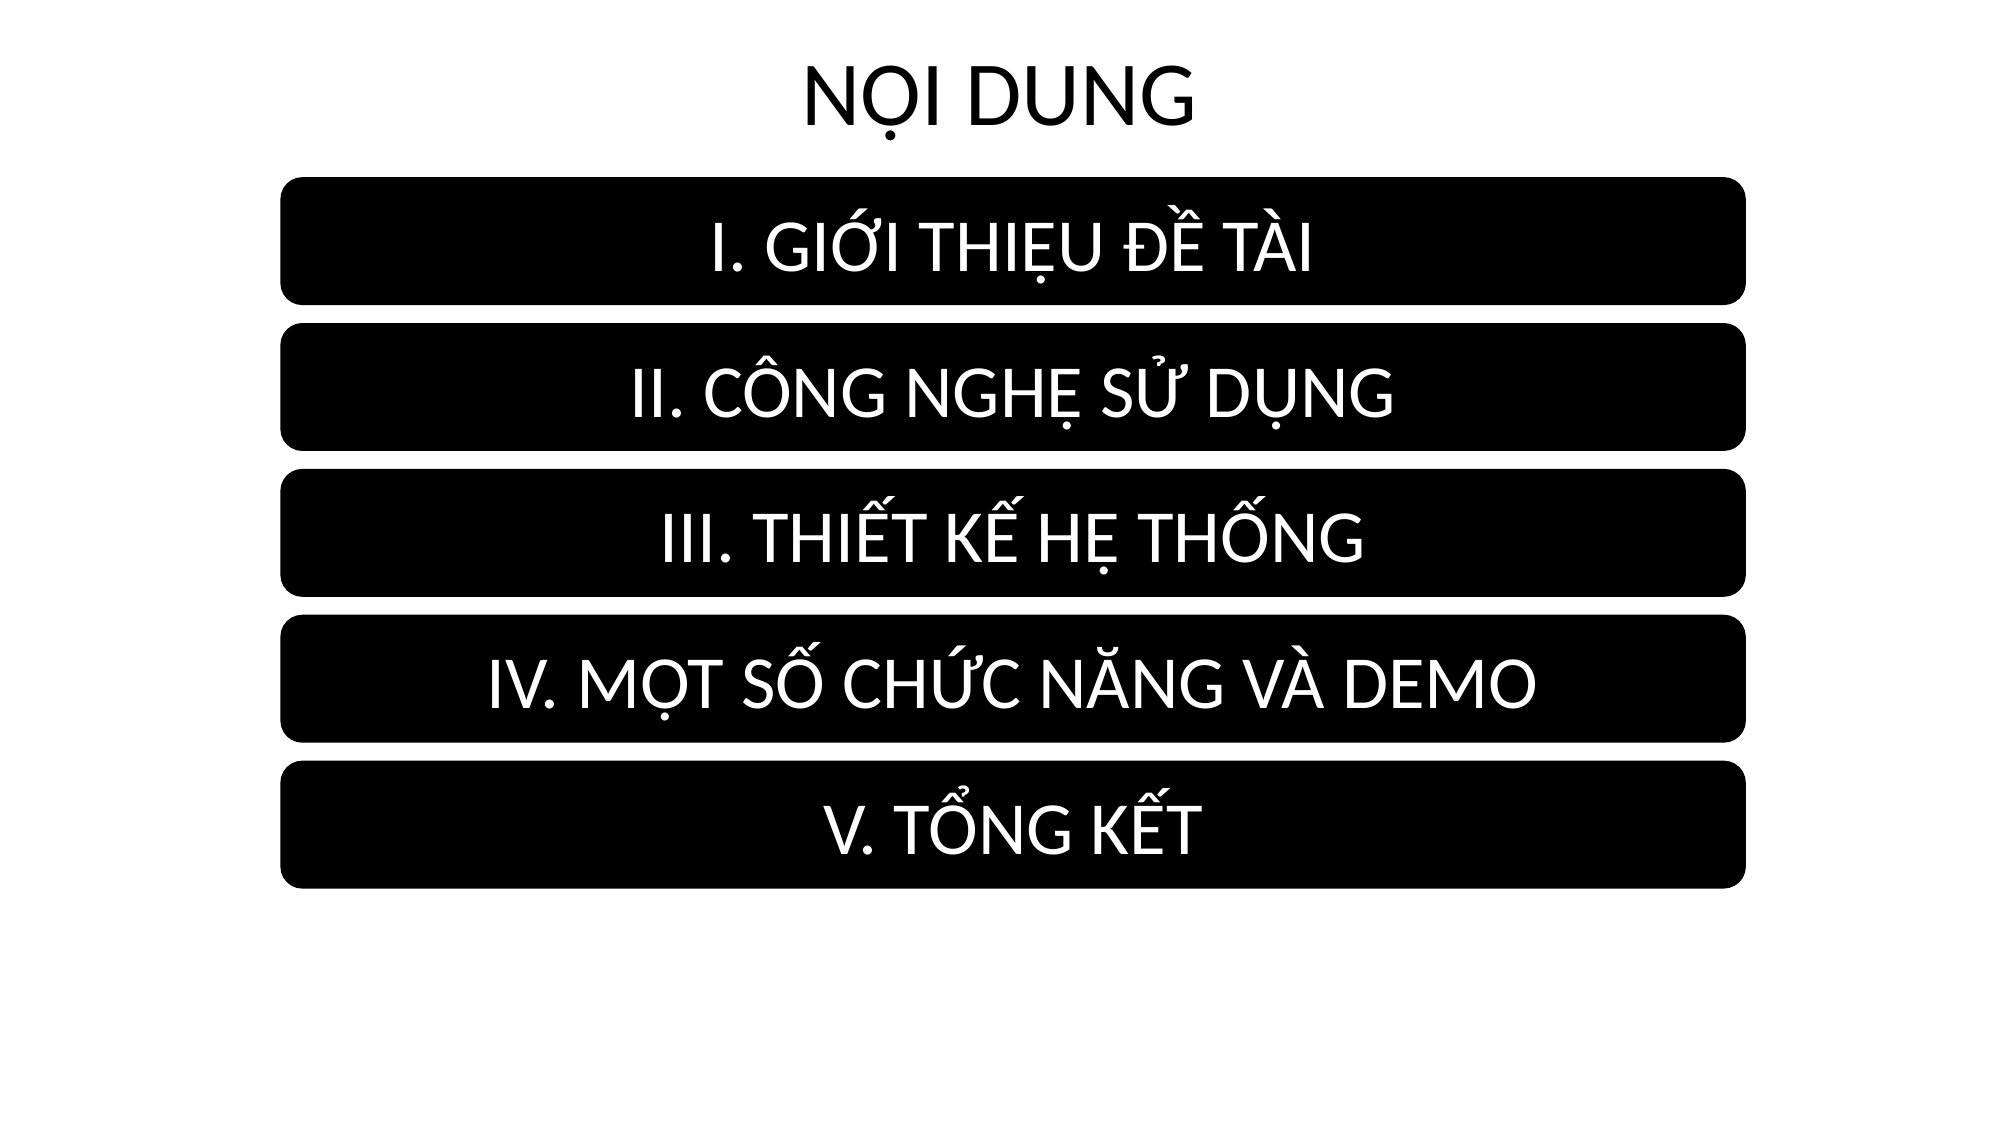

# NỘI DUNG
I. GIỚI THIỆU ĐỀ TÀI
II. CÔNG NGHỆ SỬ DỤNG
III. THIẾT KẾ HỆ THỐNG
IV. MỘT SỐ CHỨC NĂNG VÀ DEMO
V. TỔNG KẾT